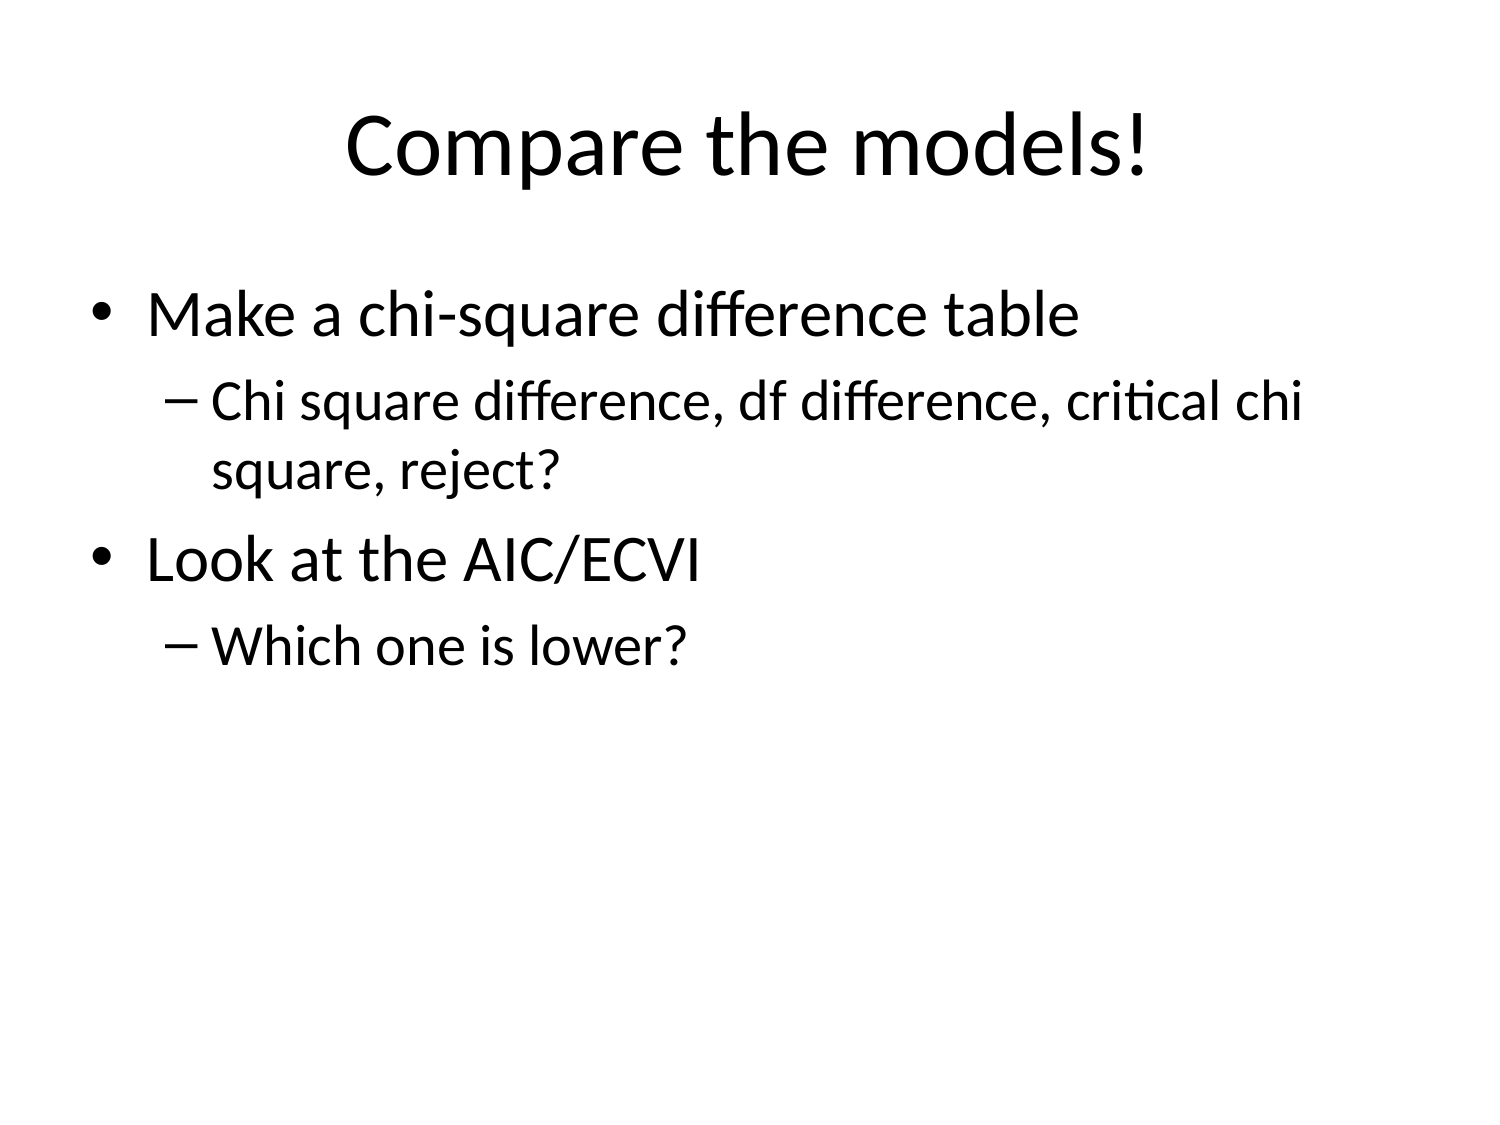

# Compare the models!
Make a chi-square difference table
Chi square difference, df difference, critical chi square, reject?
Look at the AIC/ECVI
Which one is lower?